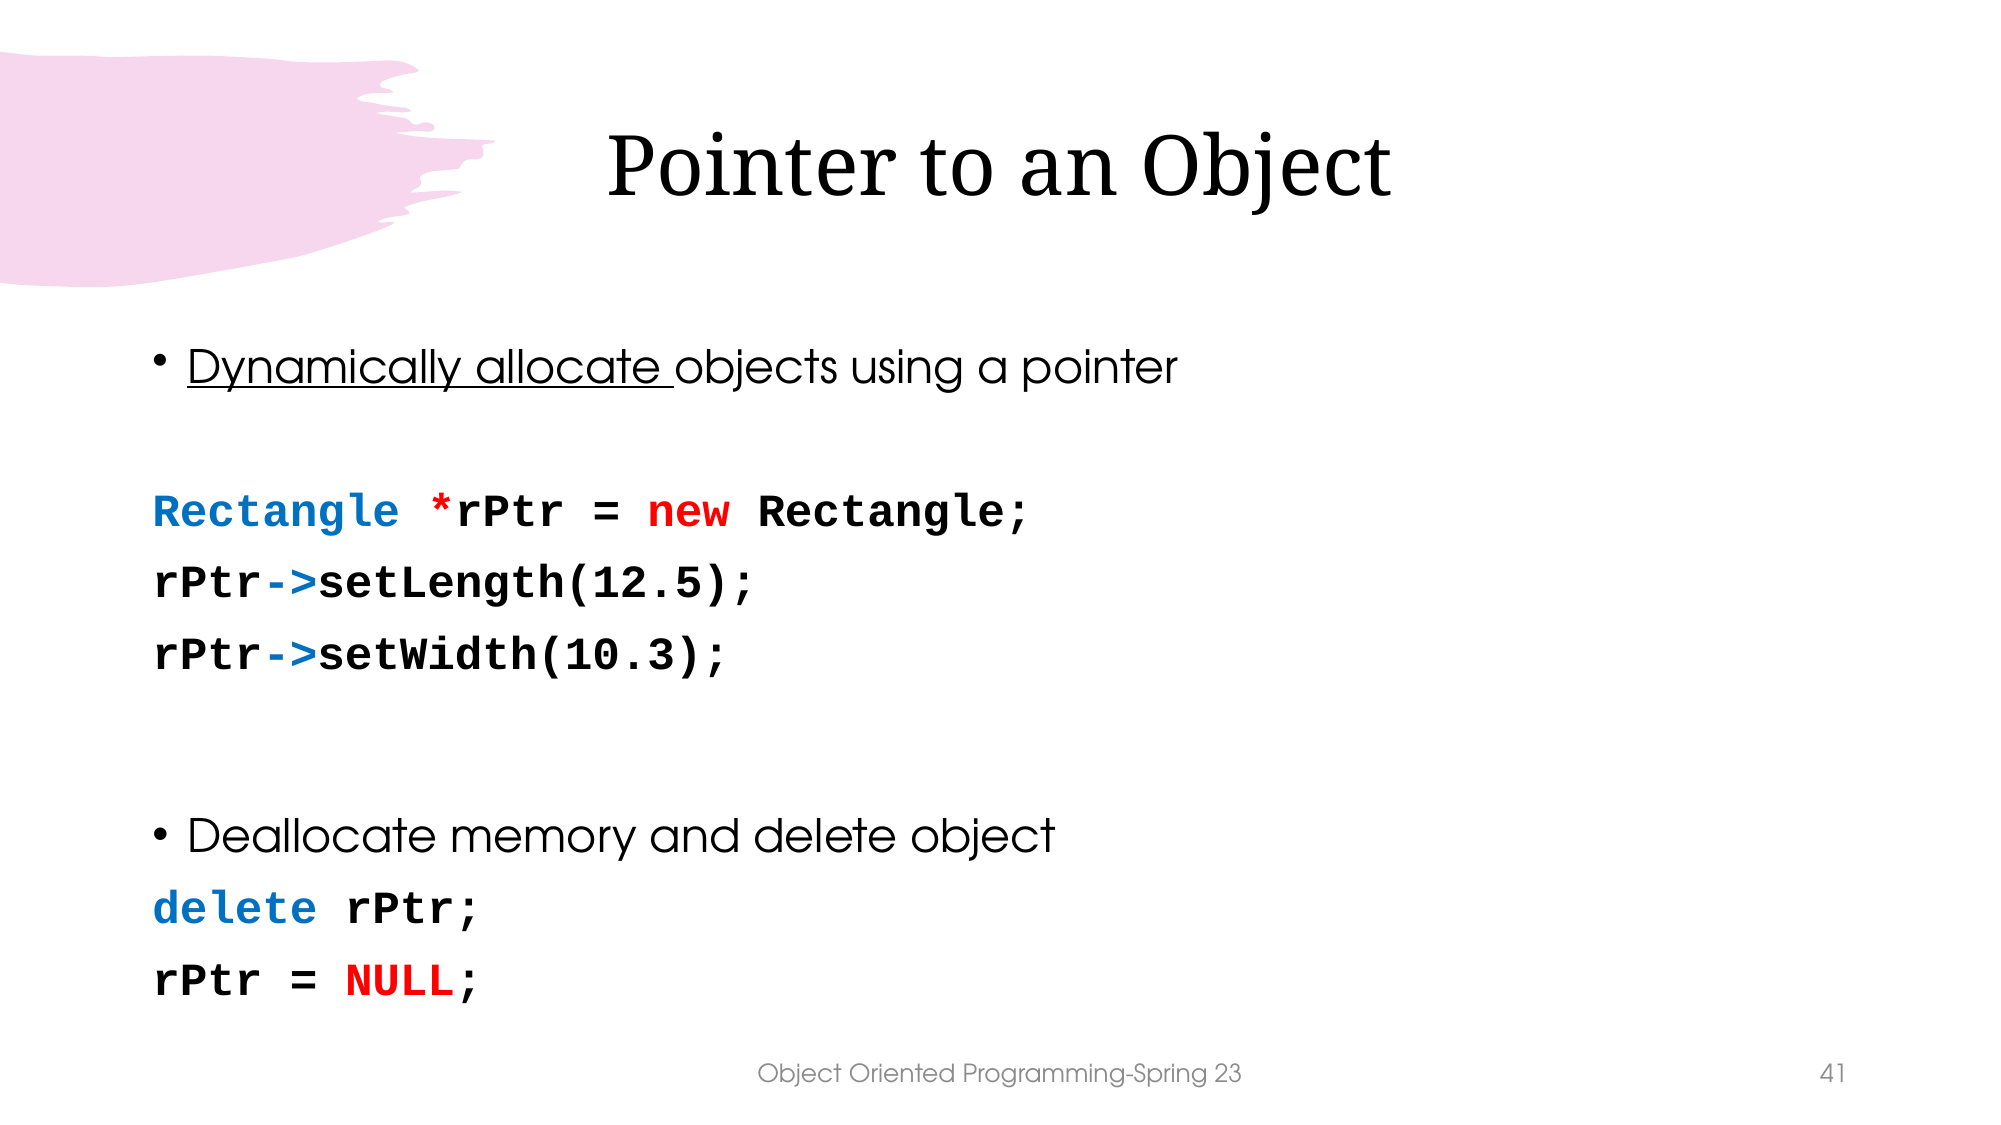

# Pointer to an Object
Dynamically allocate objects using a pointer

Rectangle *rPtr = new Rectangle;
rPtr->setLength(12.5);
rPtr->setWidth(10.3);

Deallocate memory and delete object
delete rPtr;
rPtr = NULL;
Object Oriented Programming-Spring 23
41